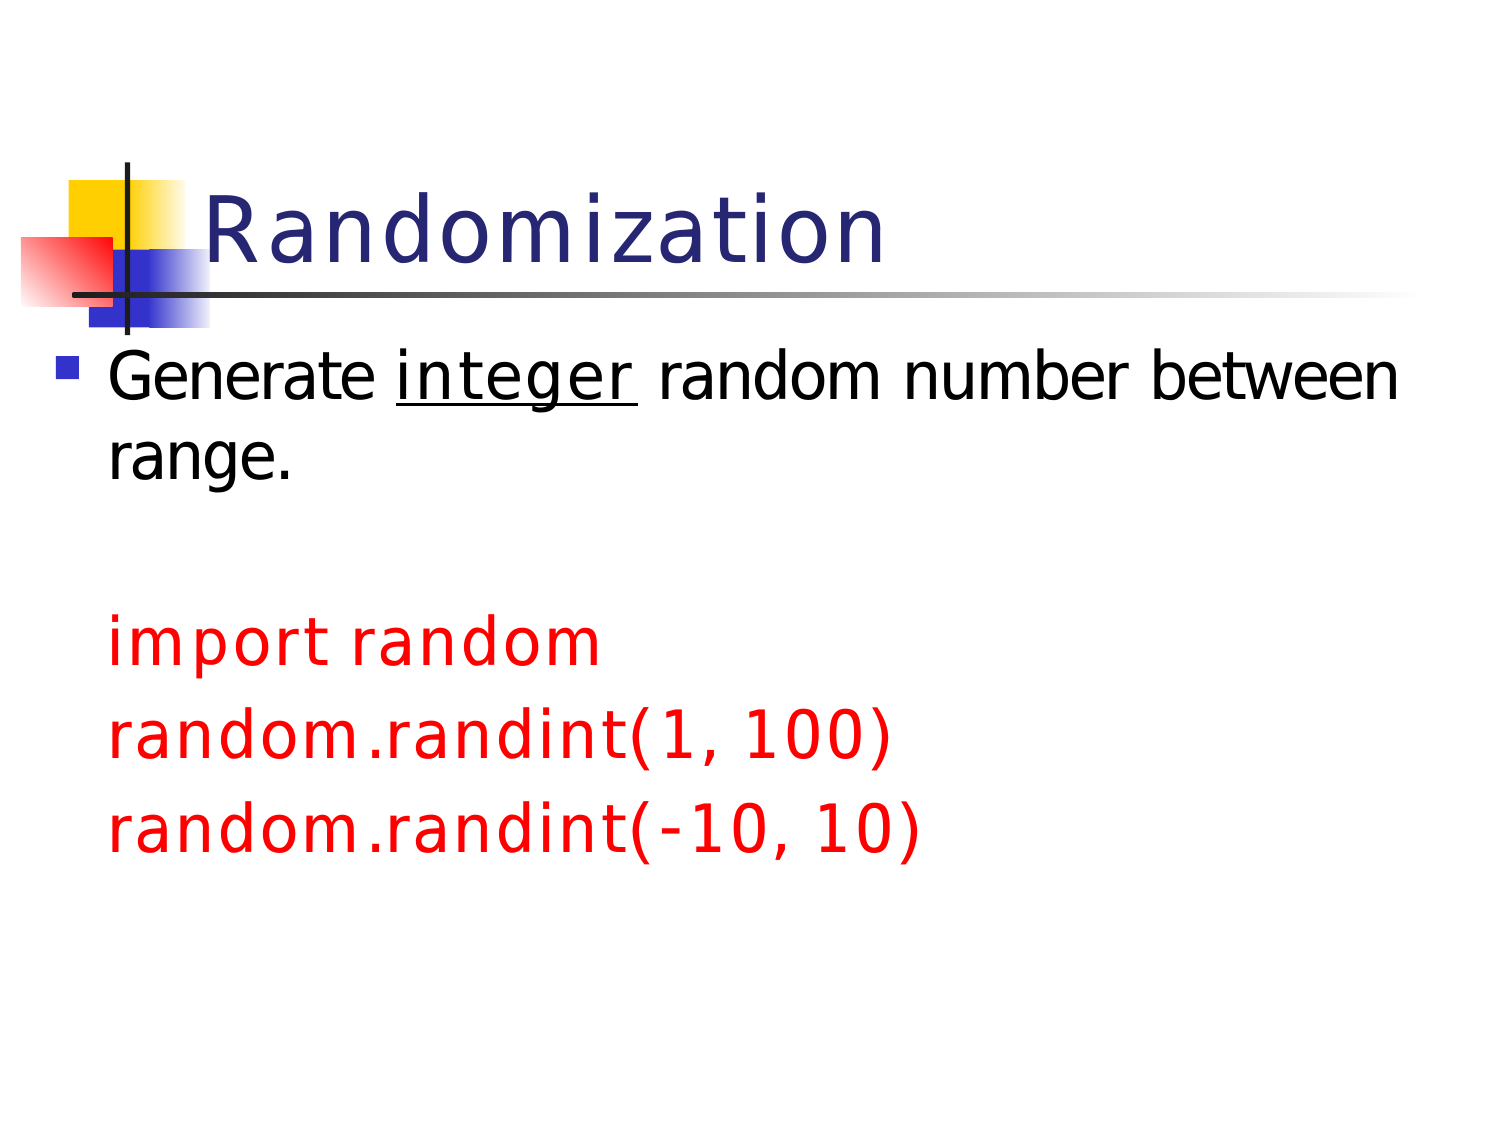

# Randomization
Generate integer random number between   range.

	import random
	random.randint(1, 100)
	random.randint(-10, 10)